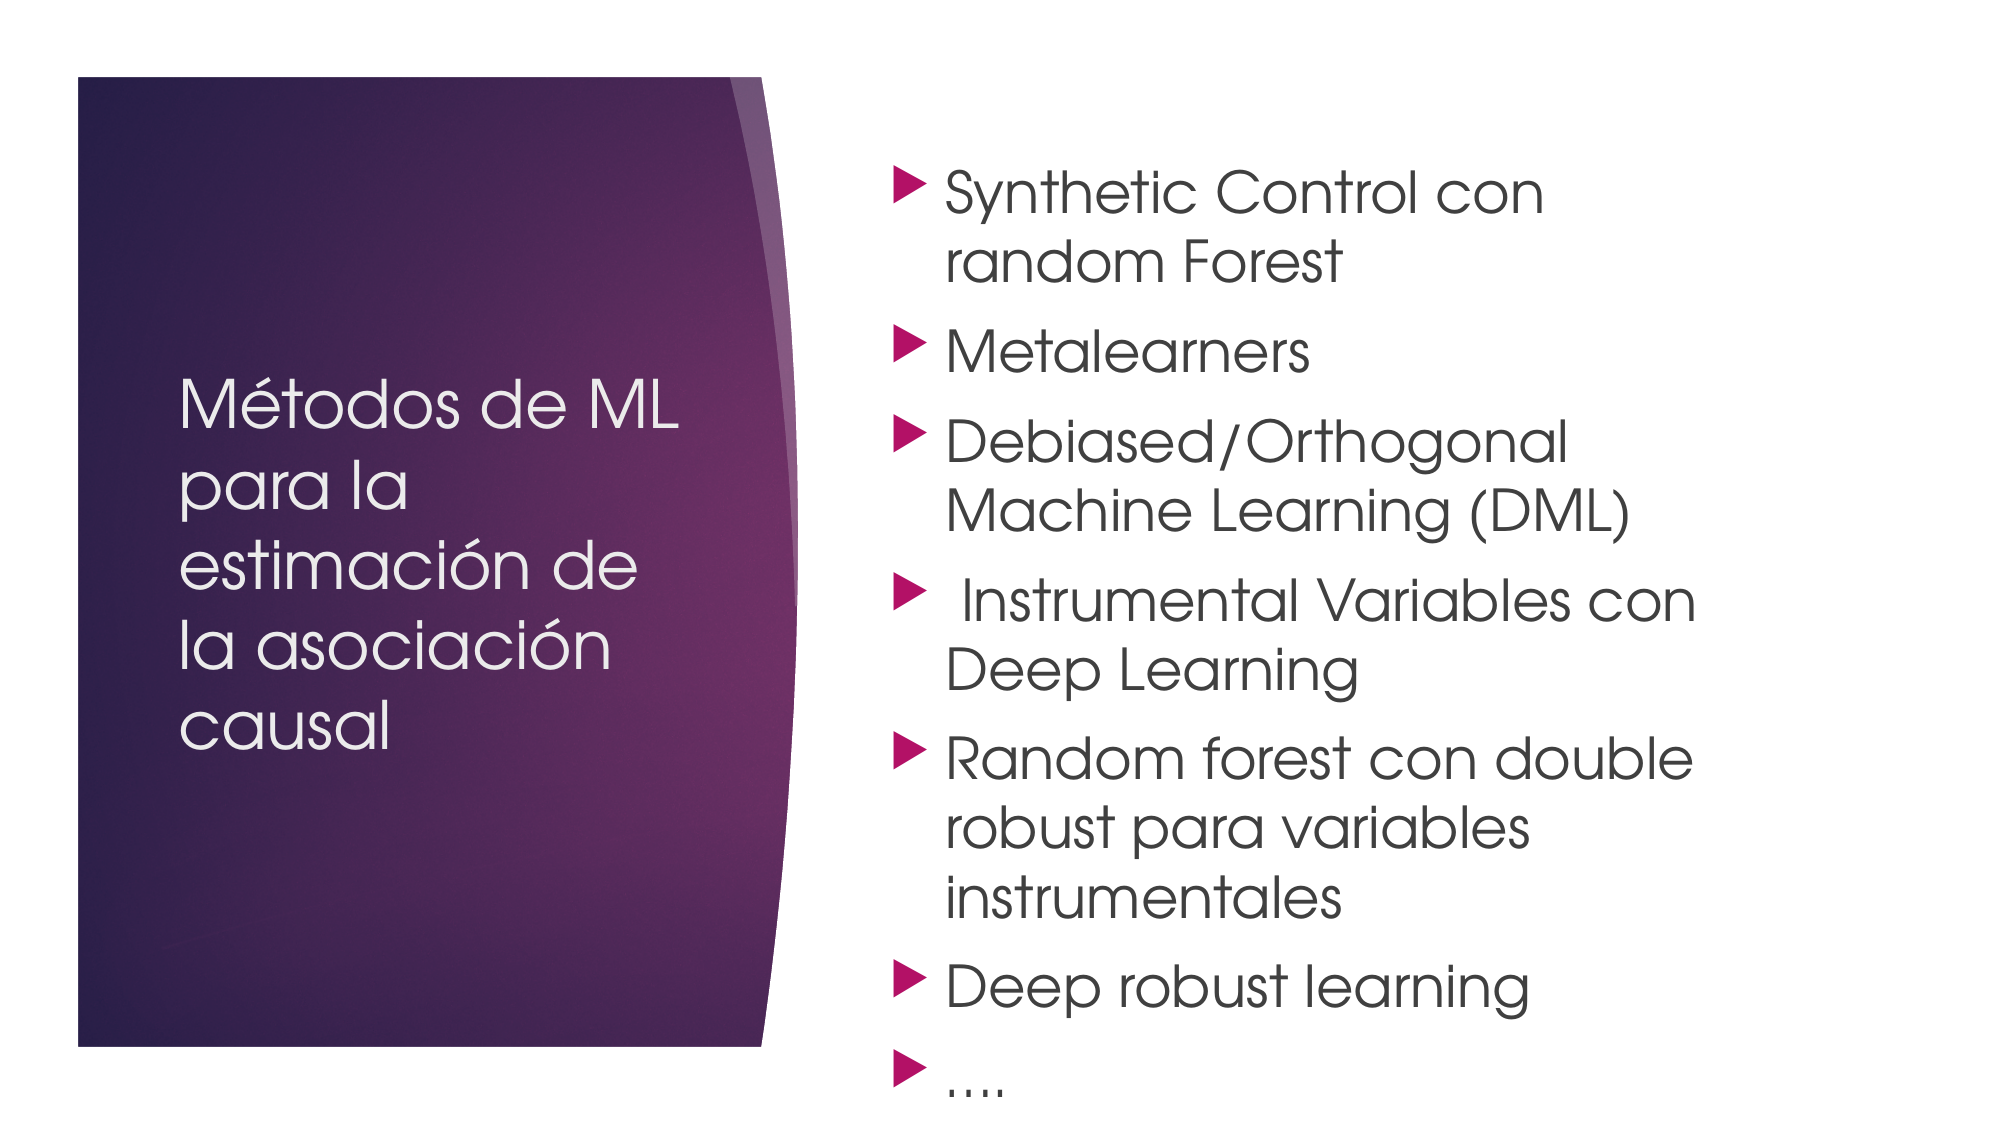

Synthetic Control con random Forest
Metalearners
Debiased/Orthogonal Machine Learning (DML)
 Instrumental Variables con Deep Learning
Random forest con double robust para variables instrumentales
Deep robust learning
….

# Métodos de ML para la  estimación de la asociación causal